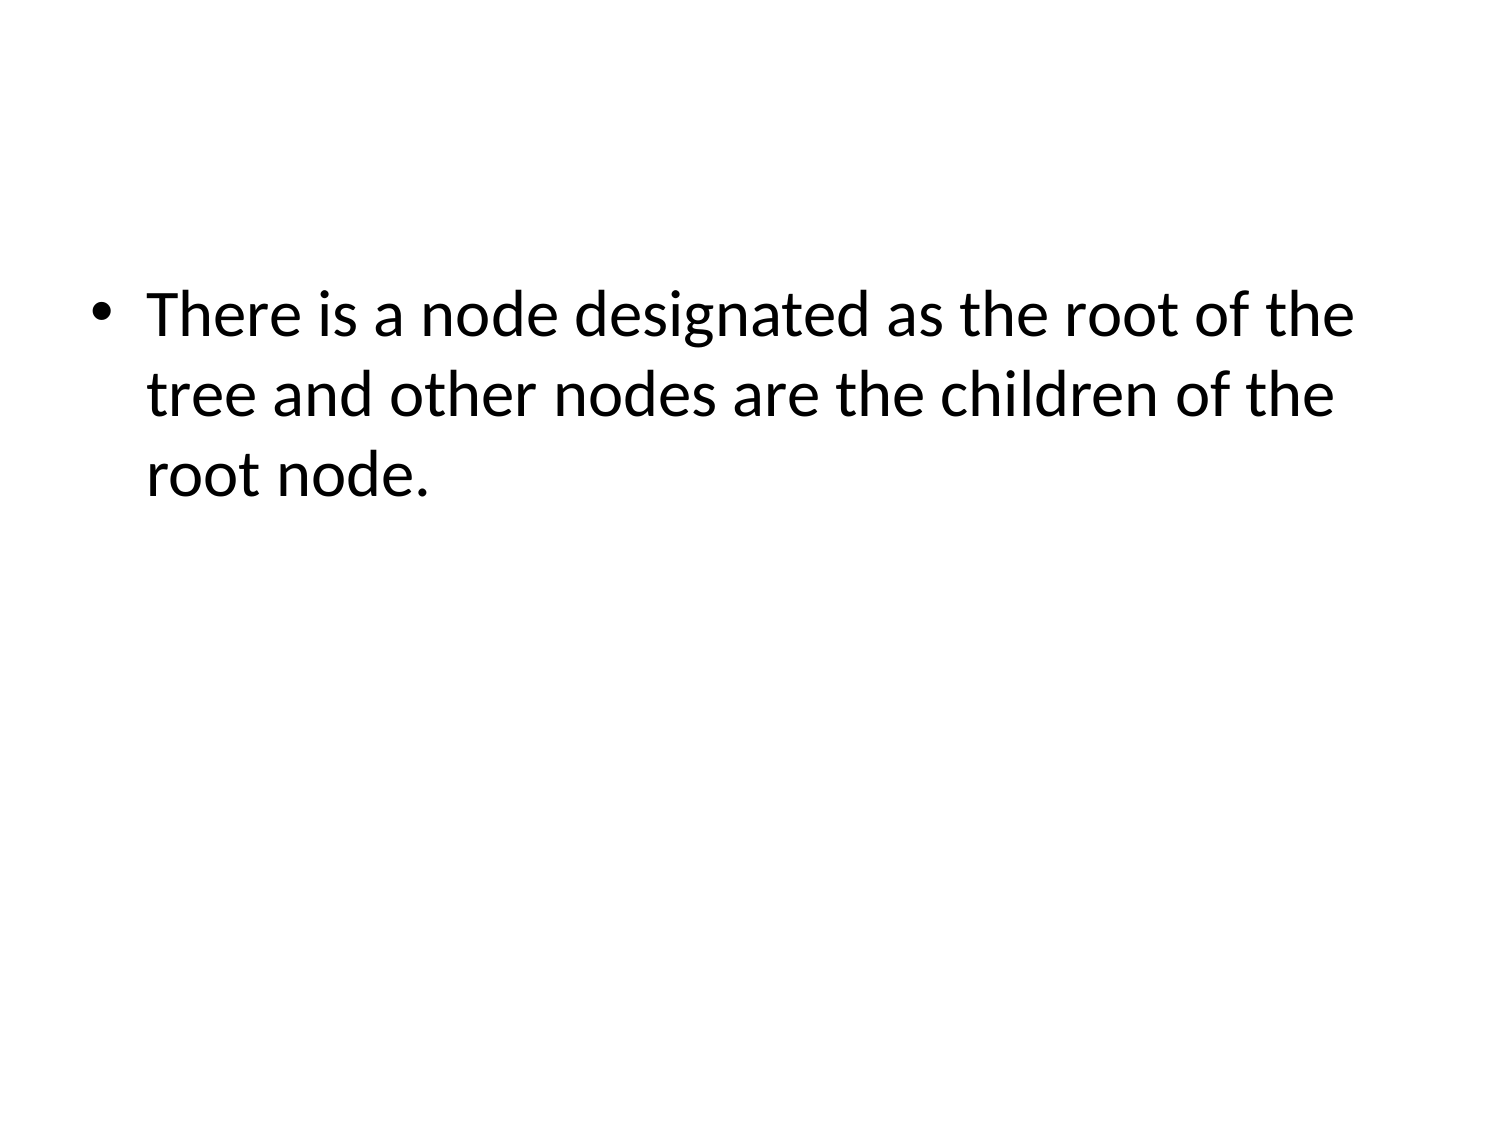

#
There is a node designated as the root of the tree and other nodes are the children of the root node.